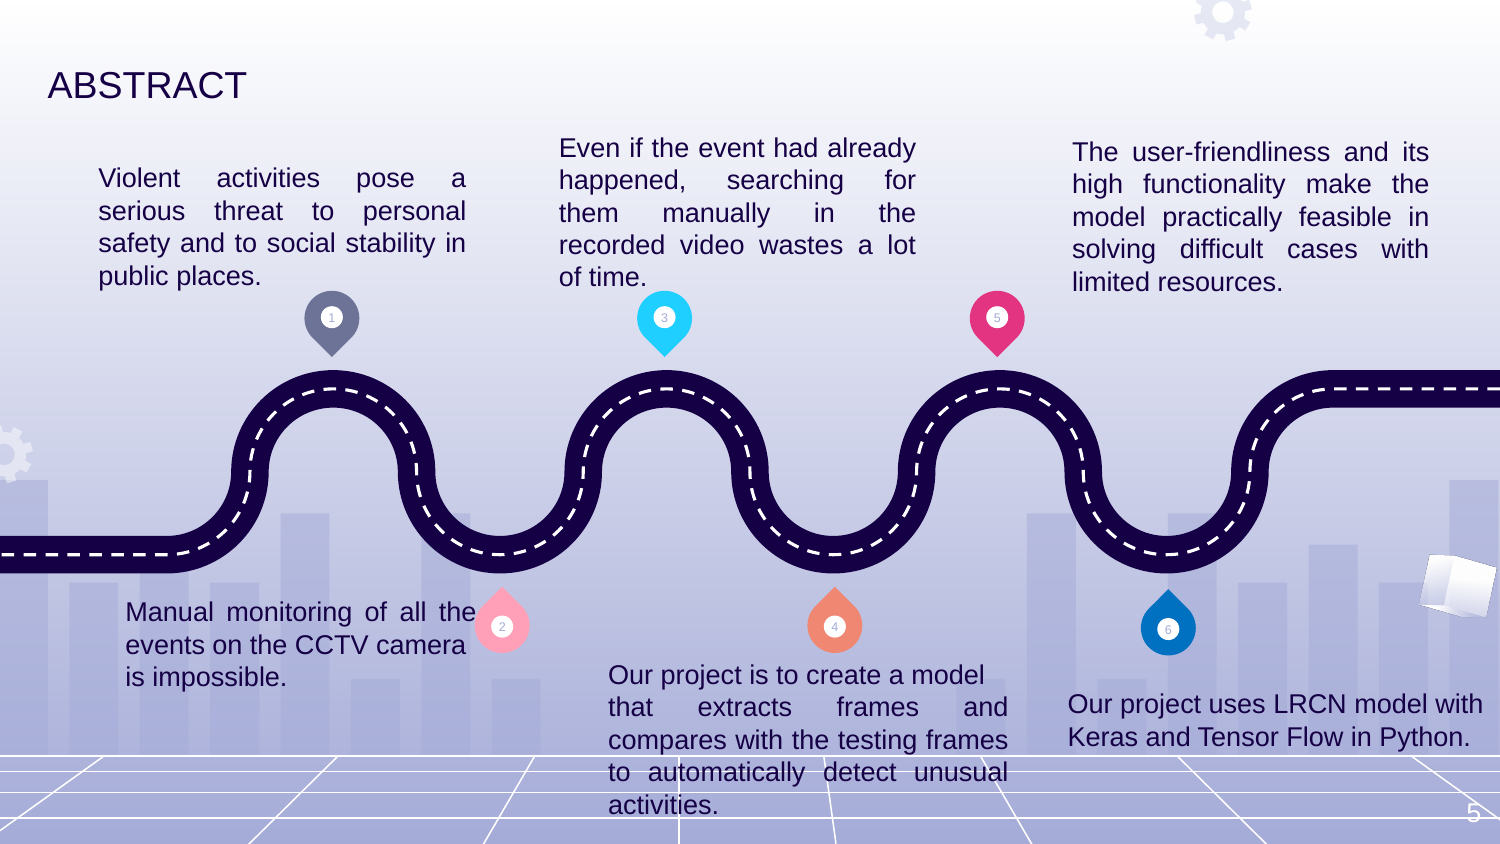

# ABSTRACT
Even if the event had already happened, searching for them manually in the recorded video wastes a lot of time.
The user-friendliness and its high functionality make the model practically feasible in solving difficult cases with limited resources.
Violent activities pose a serious threat to personal safety and to social stability in public places.

1

3

5

2

4
Manual monitoring of all the events on the CCTV camera
is impossible.

6
Our project is to create a model
that extracts frames and compares with the testing frames to automatically detect unusual activities.
Our project uses LRCN model with
Keras and Tensor Flow in Python.
5